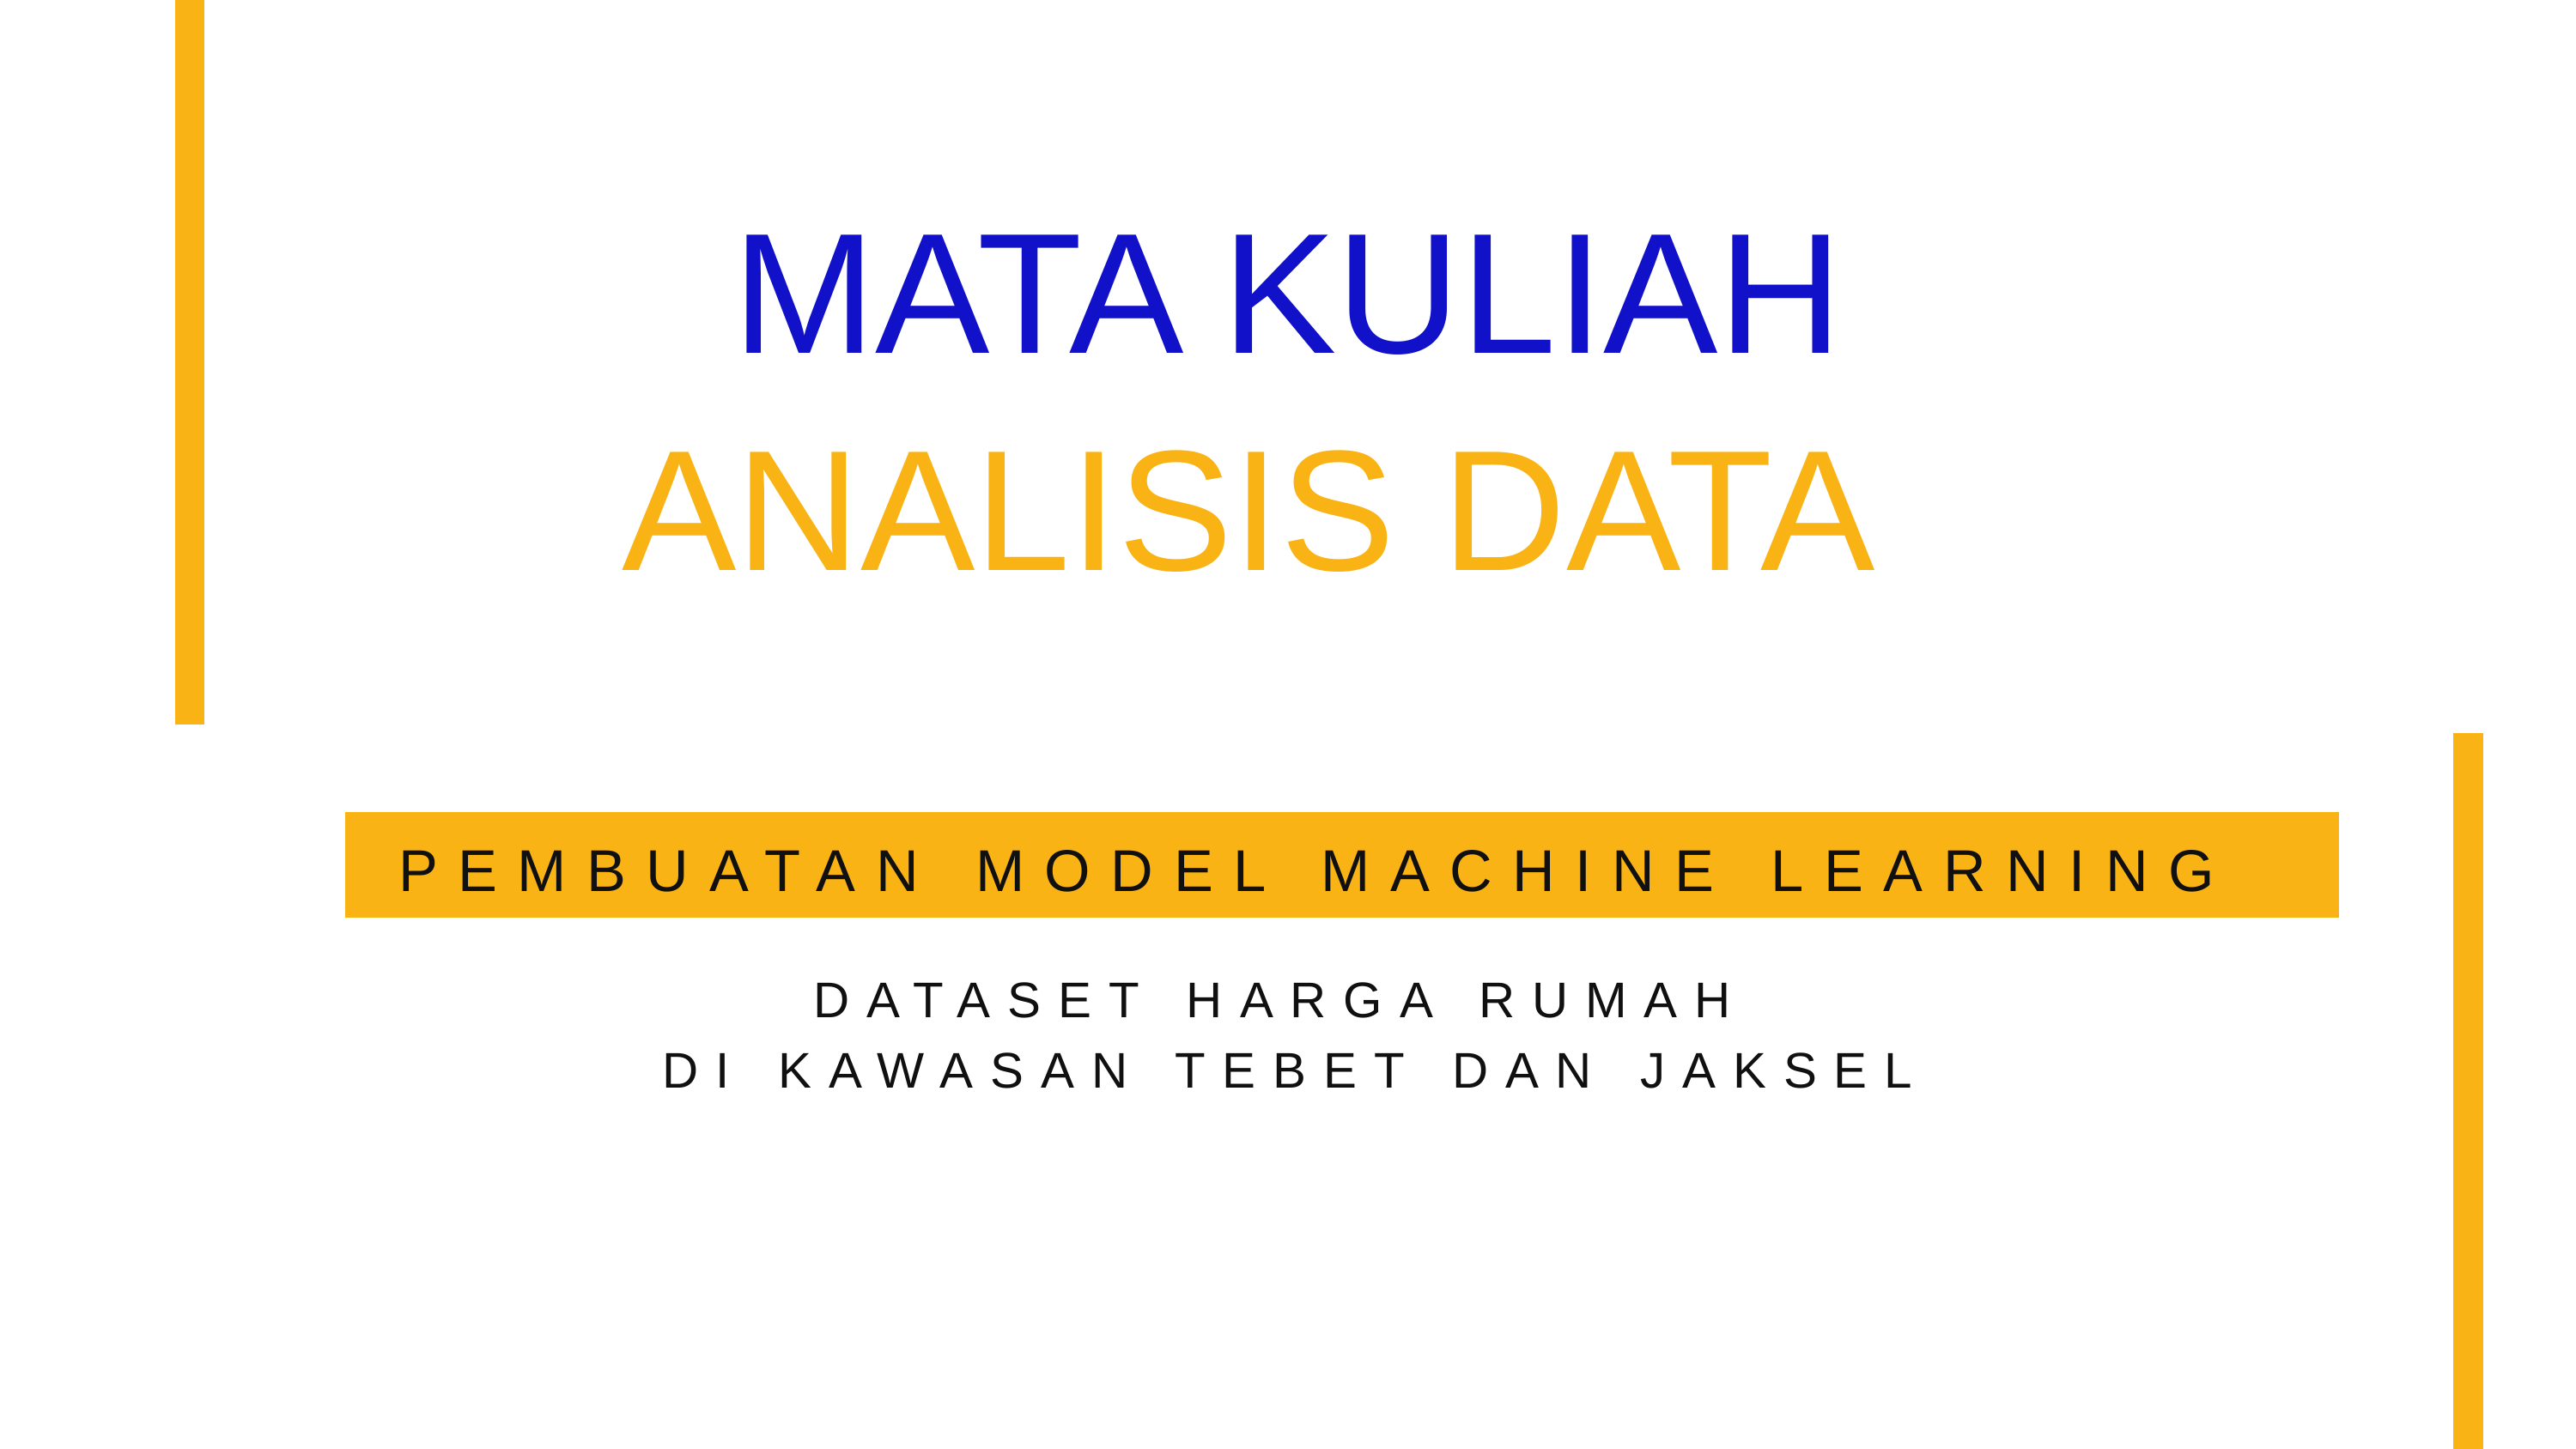

MATA KULIAH
ANALISIS DATA

PEMBUATAN MODEL MACHINE LEARNING
DATASET HARGA RUMAH
DI KAWASAN TEBET DAN JAKSEL